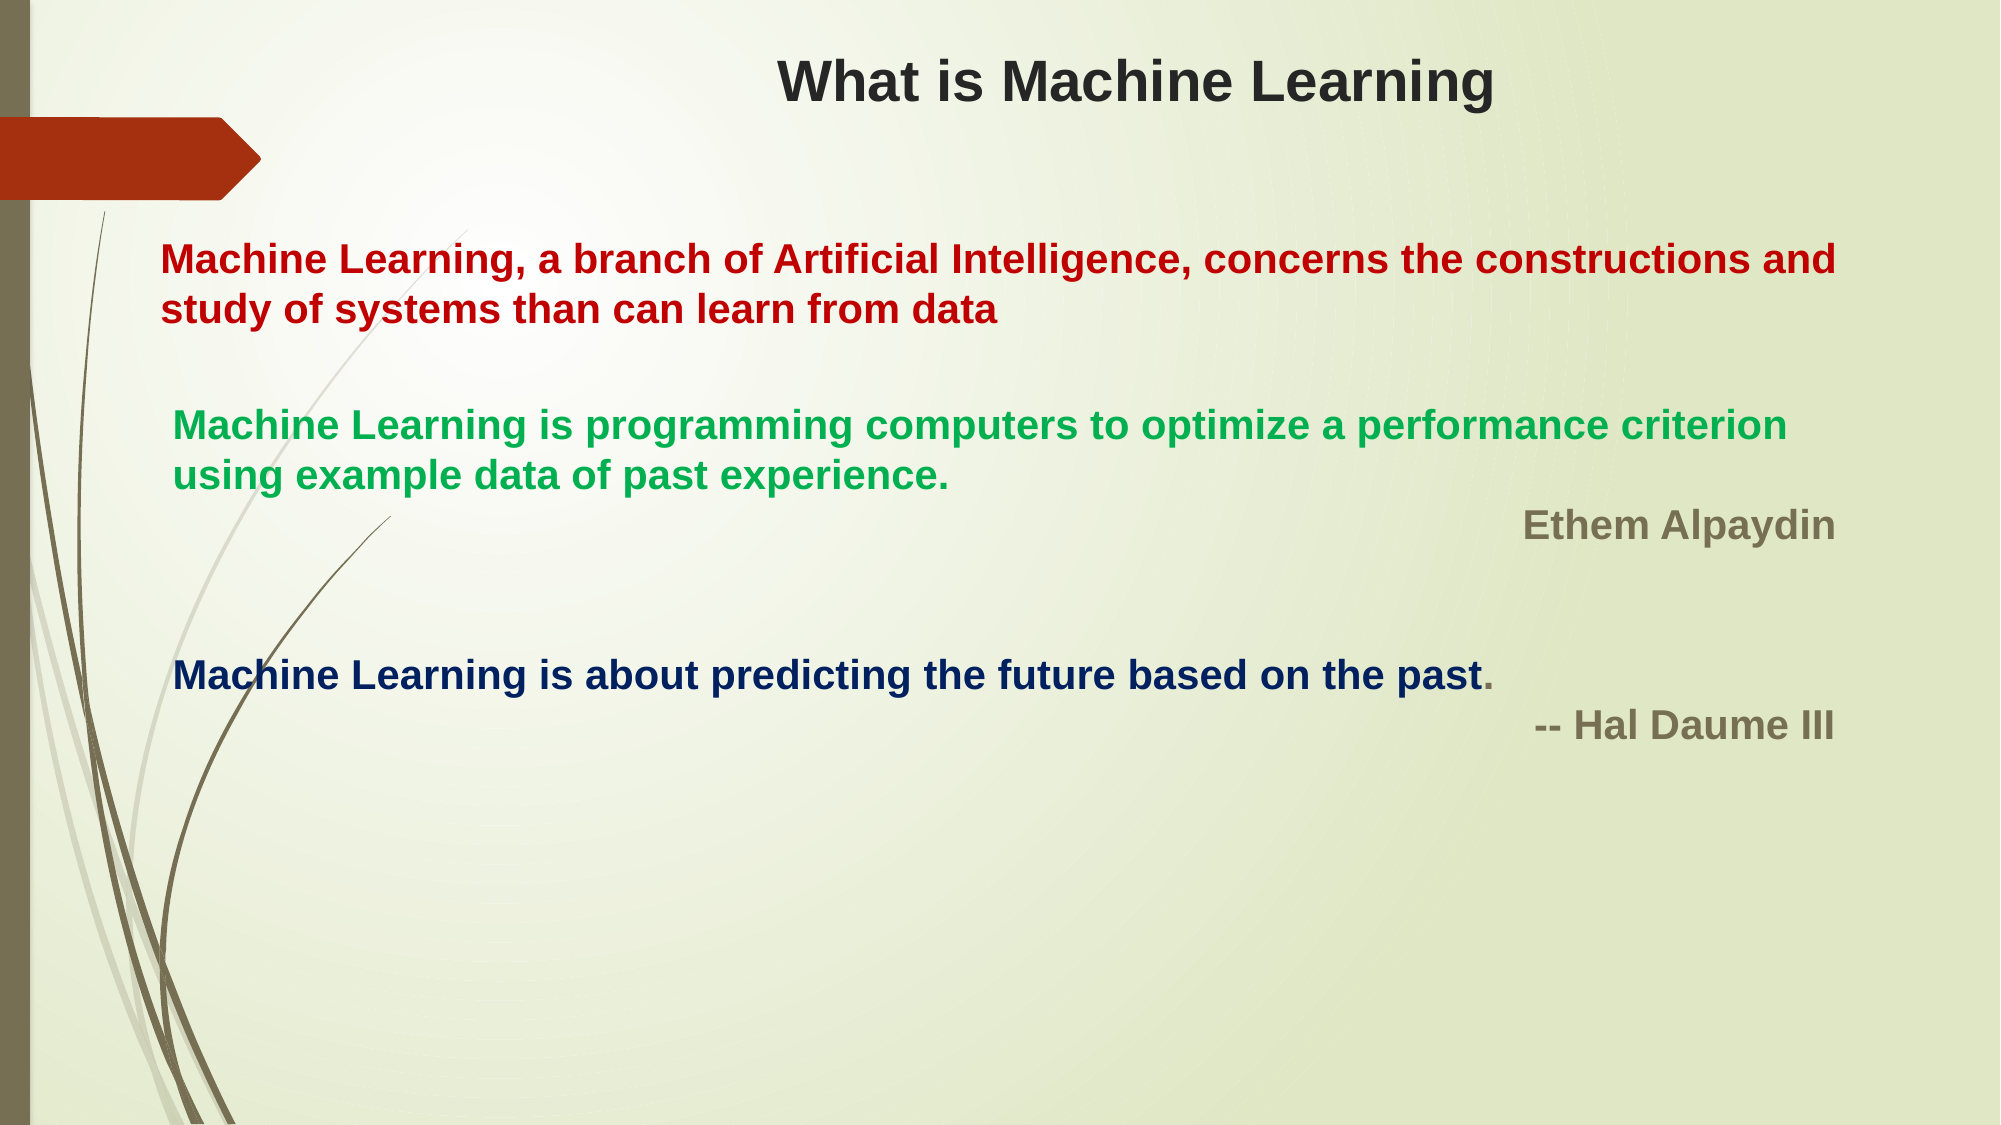

# What is Machine Learning
Machine Learning, a branch of Artificial Intelligence, concerns the constructions and study of systems than can learn from data
Machine Learning is programming computers to optimize a performance criterion using example data of past experience.
									Ethem Alpaydin

Machine Learning is about predicting the future based on the past.
									 -- Hal Daume III